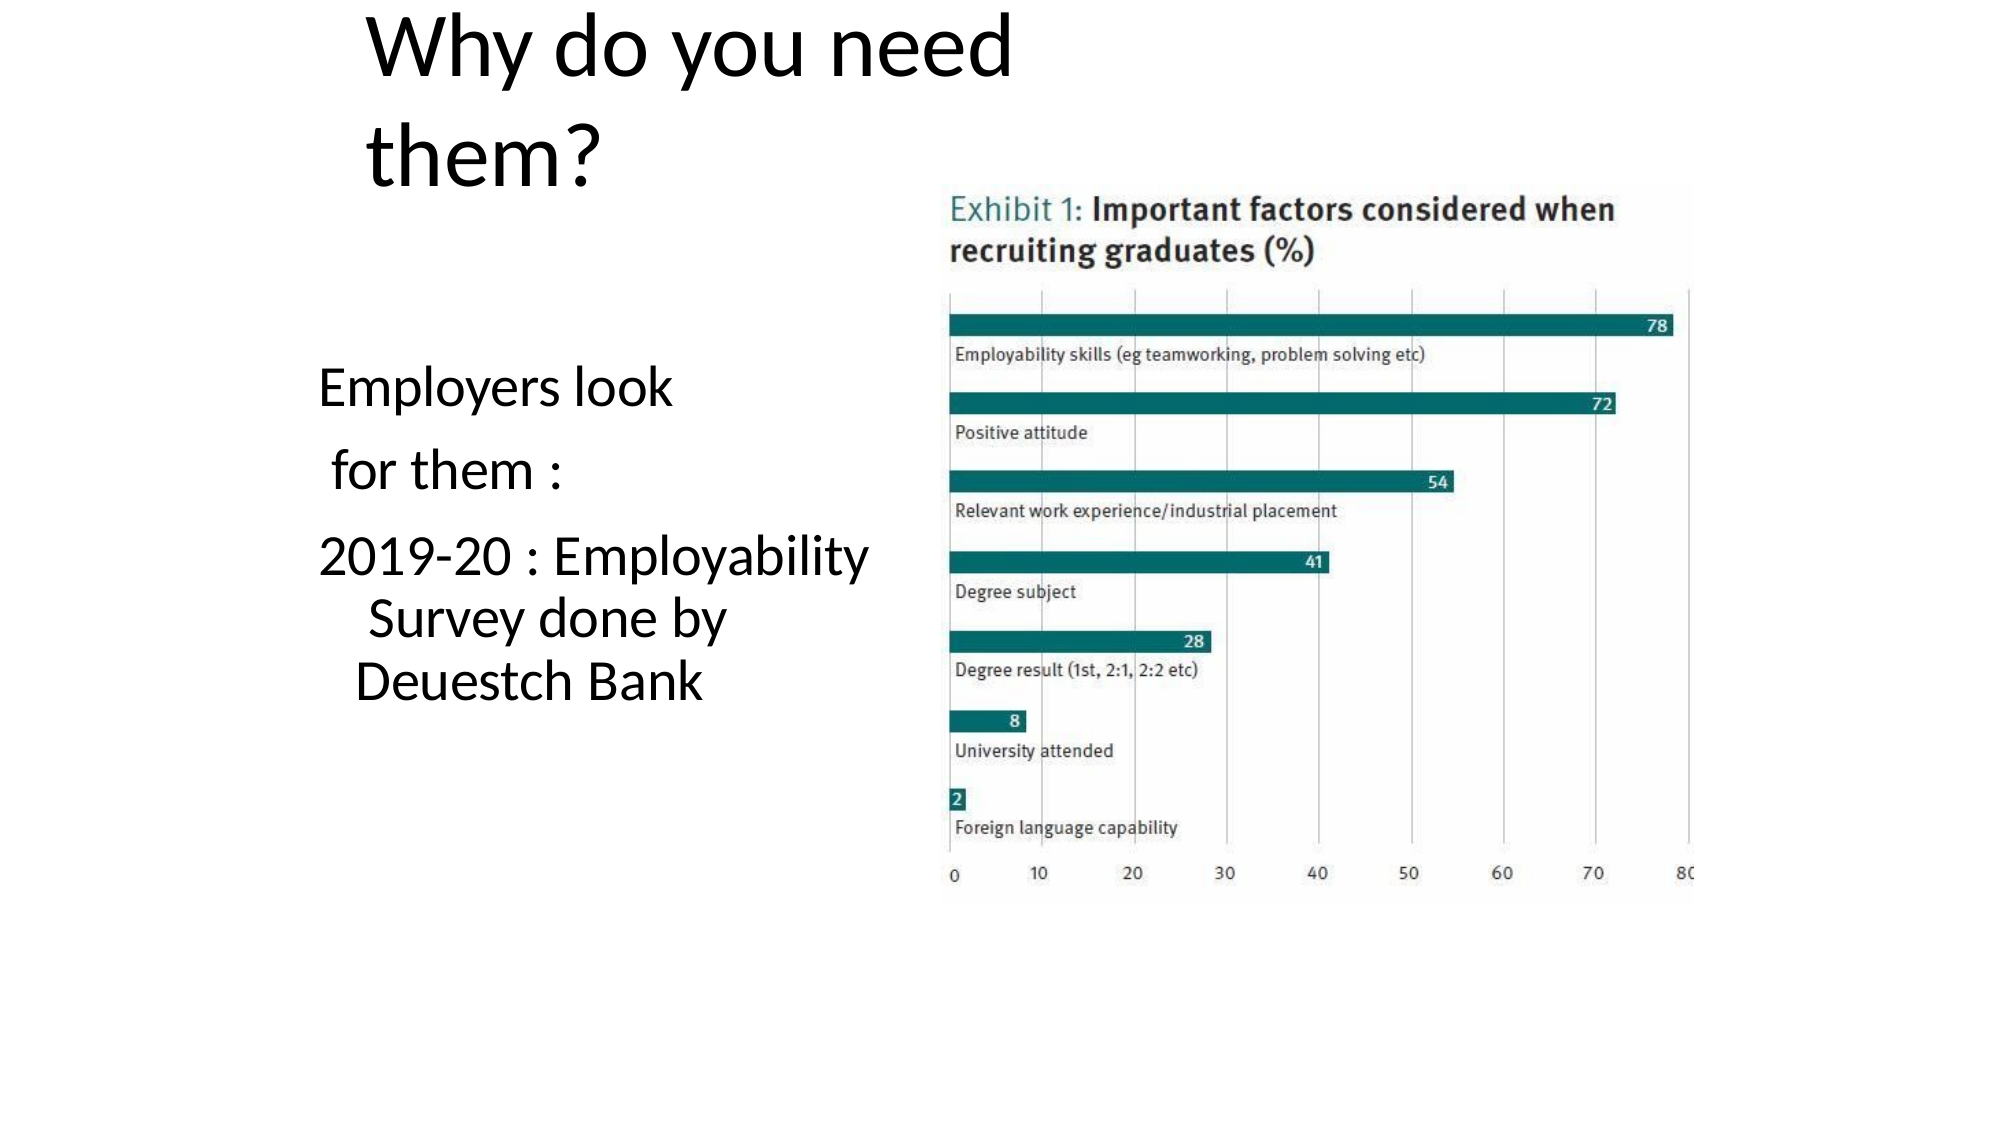

# Why do you need them?

Employers look  for them :
2019-20 : Employability  Survey done by  Deuestch Bank